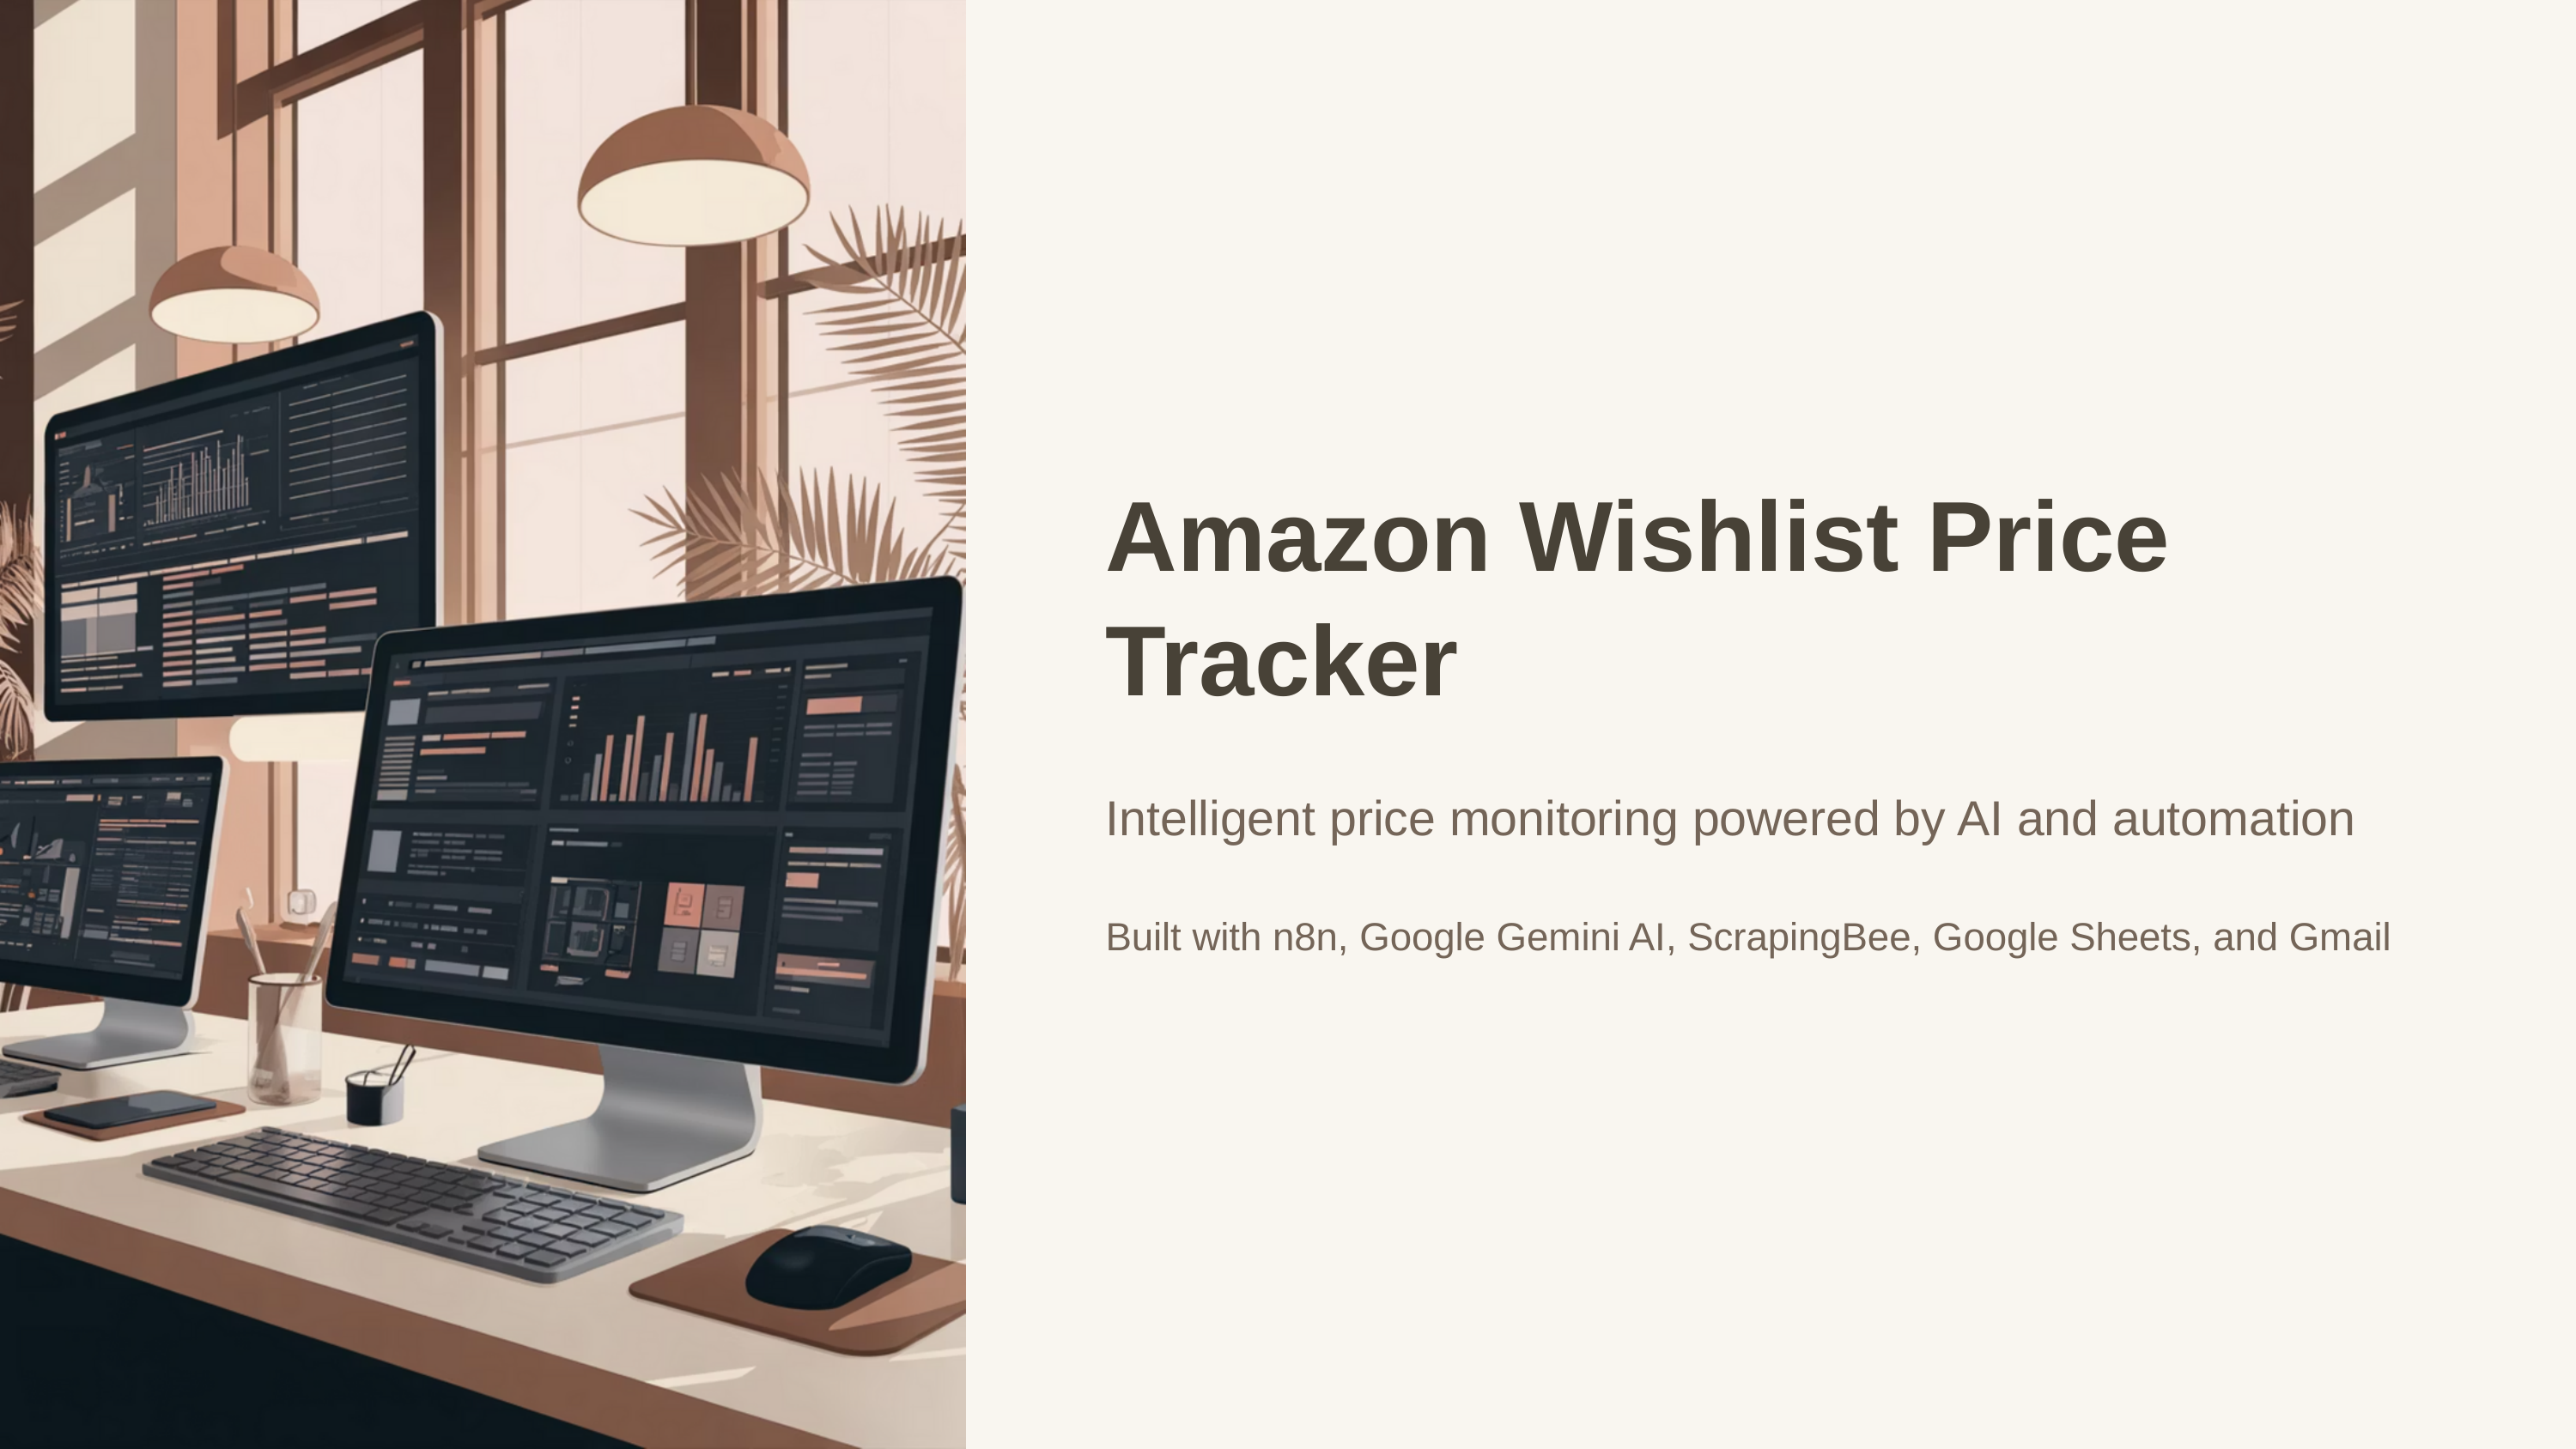

Amazon Wishlist Price Tracker
Intelligent price monitoring powered by AI and automation
Built with n8n, Google Gemini AI, ScrapingBee, Google Sheets, and Gmail